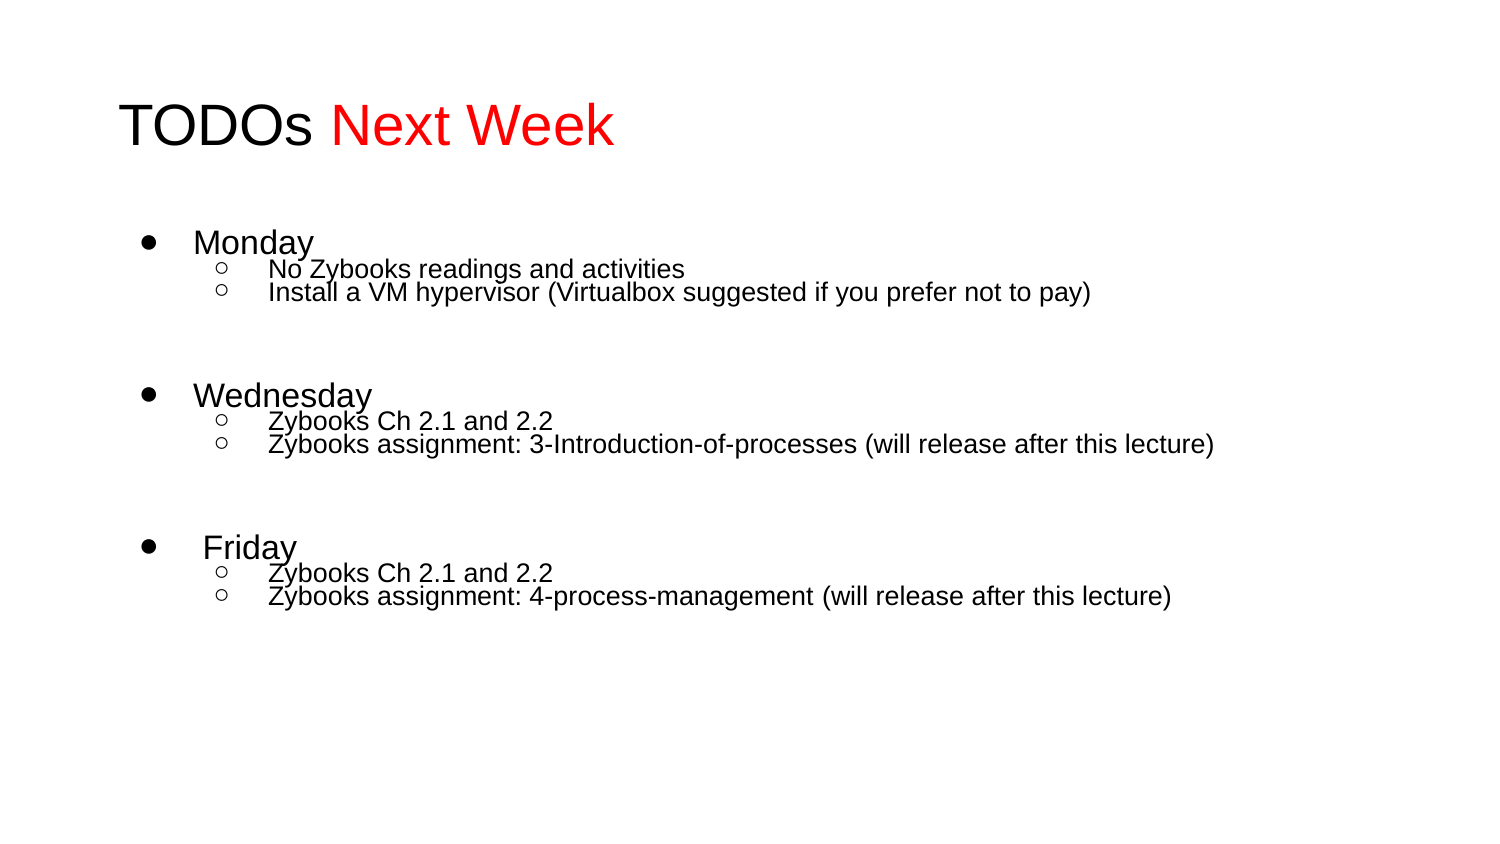

# TODOs Next Week
Monday
No Zybooks readings and activities
Install a VM hypervisor (Virtualbox suggested if you prefer not to pay)

Wednesday
Zybooks Ch 2.1 and 2.2
Zybooks assignment: 3-Introduction-of-processes (will release after this lecture)

 Friday
Zybooks Ch 2.1 and 2.2
Zybooks assignment: 4-process-management (will release after this lecture)